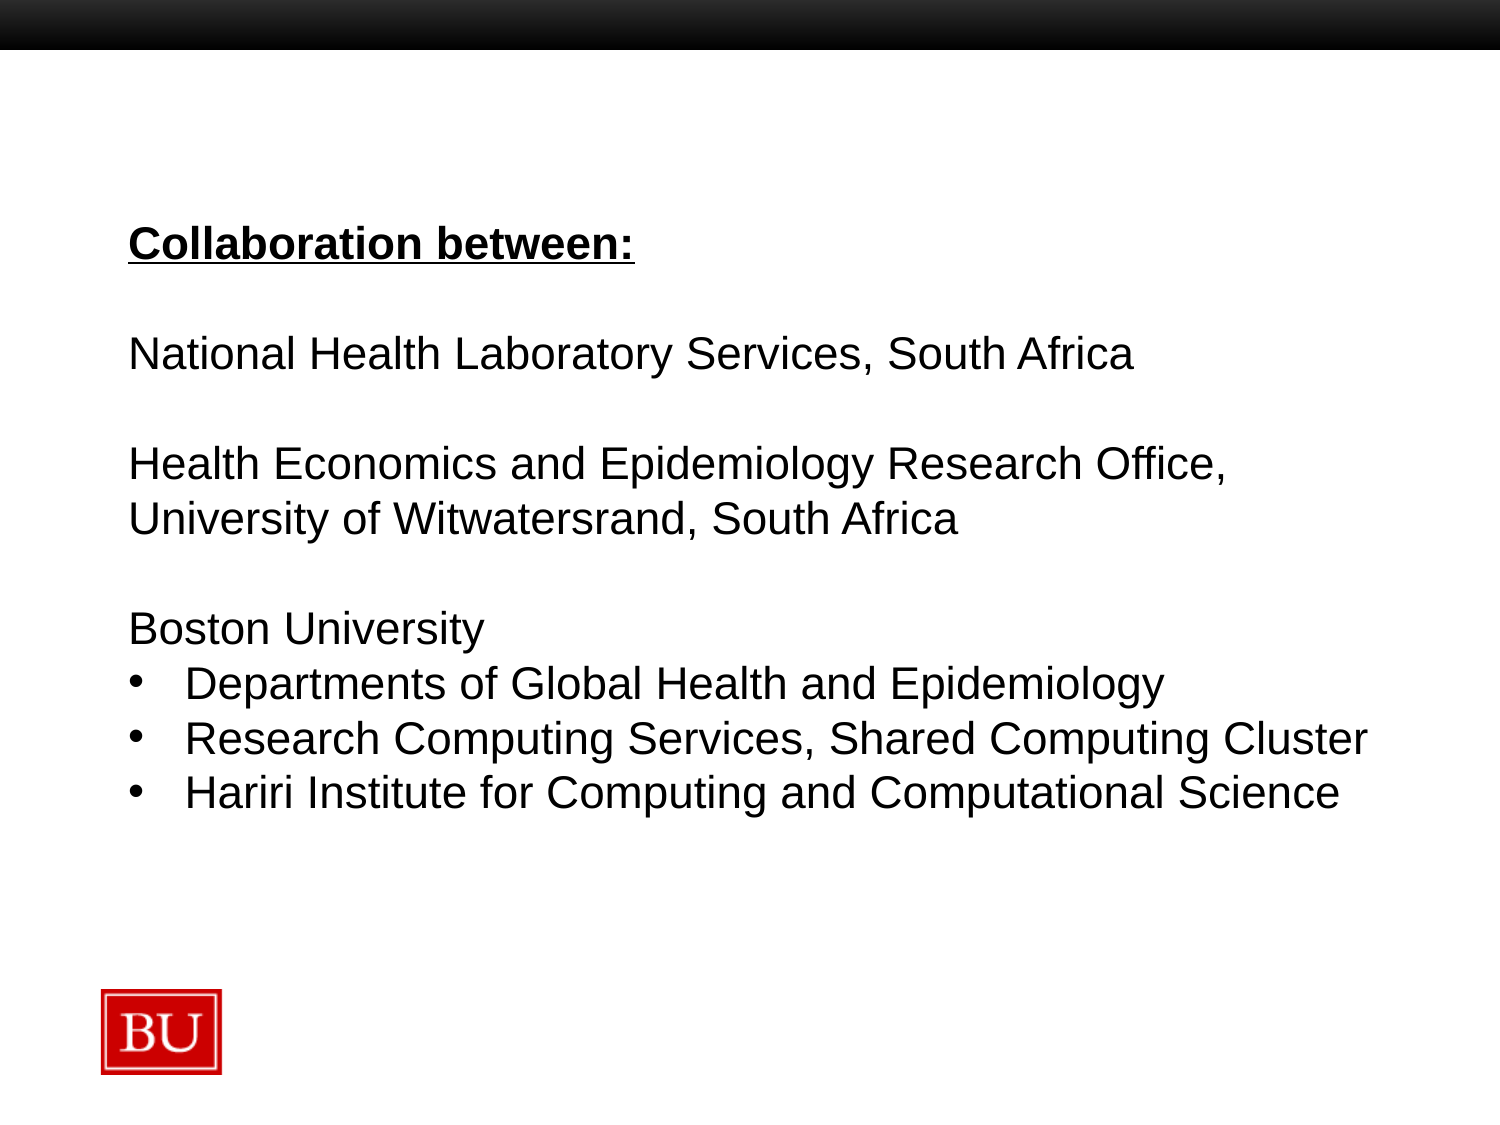

Collaboration between:

National Health Laboratory Services, South Africa

Health Economics and Epidemiology Research Office, University of Witwatersrand, South Africa

Boston University
Departments of Global Health and Epidemiology
Research Computing Services, Shared Computing Cluster
Hariri Institute for Computing and Computational Science